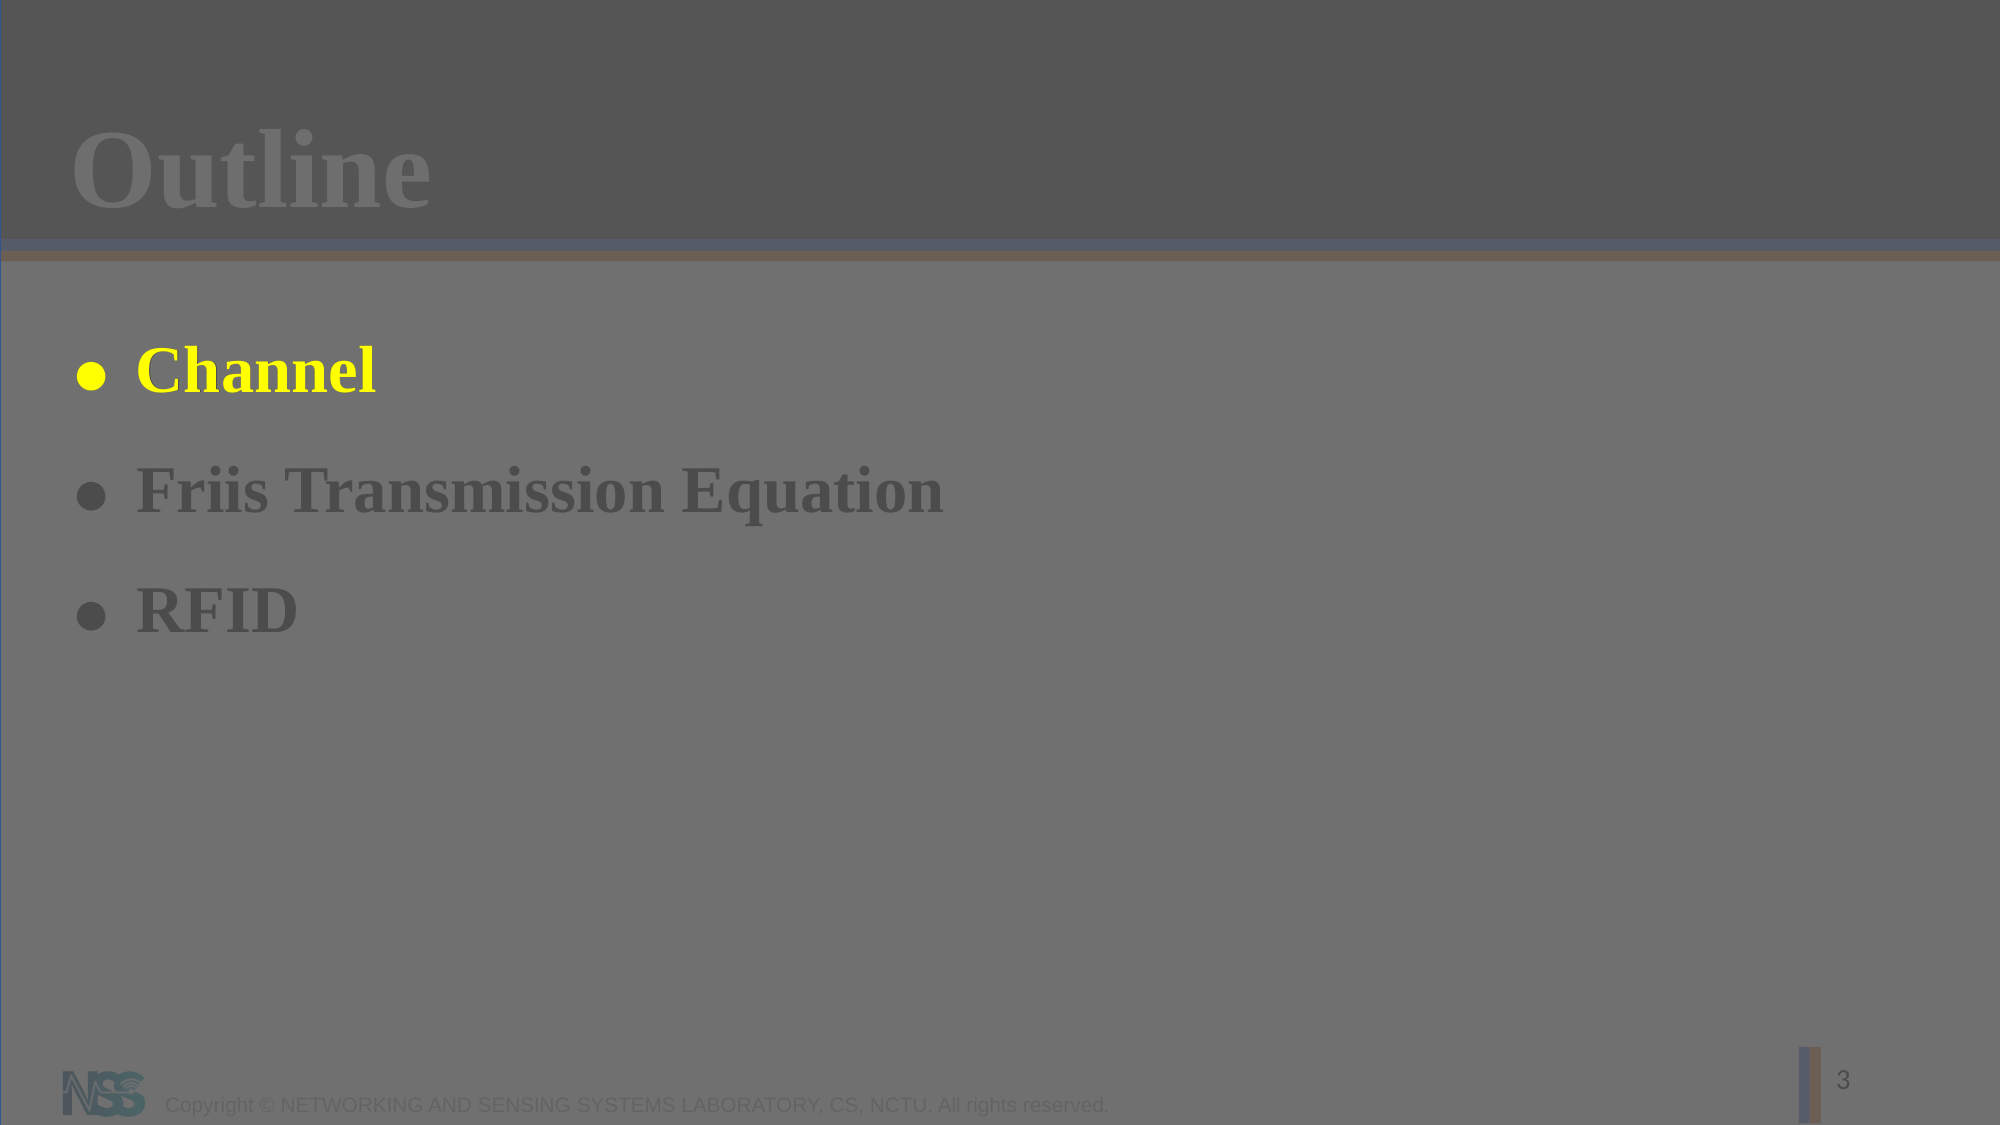

# Outline
Channel
Friis Transmission Equation
RFID

Channel
3